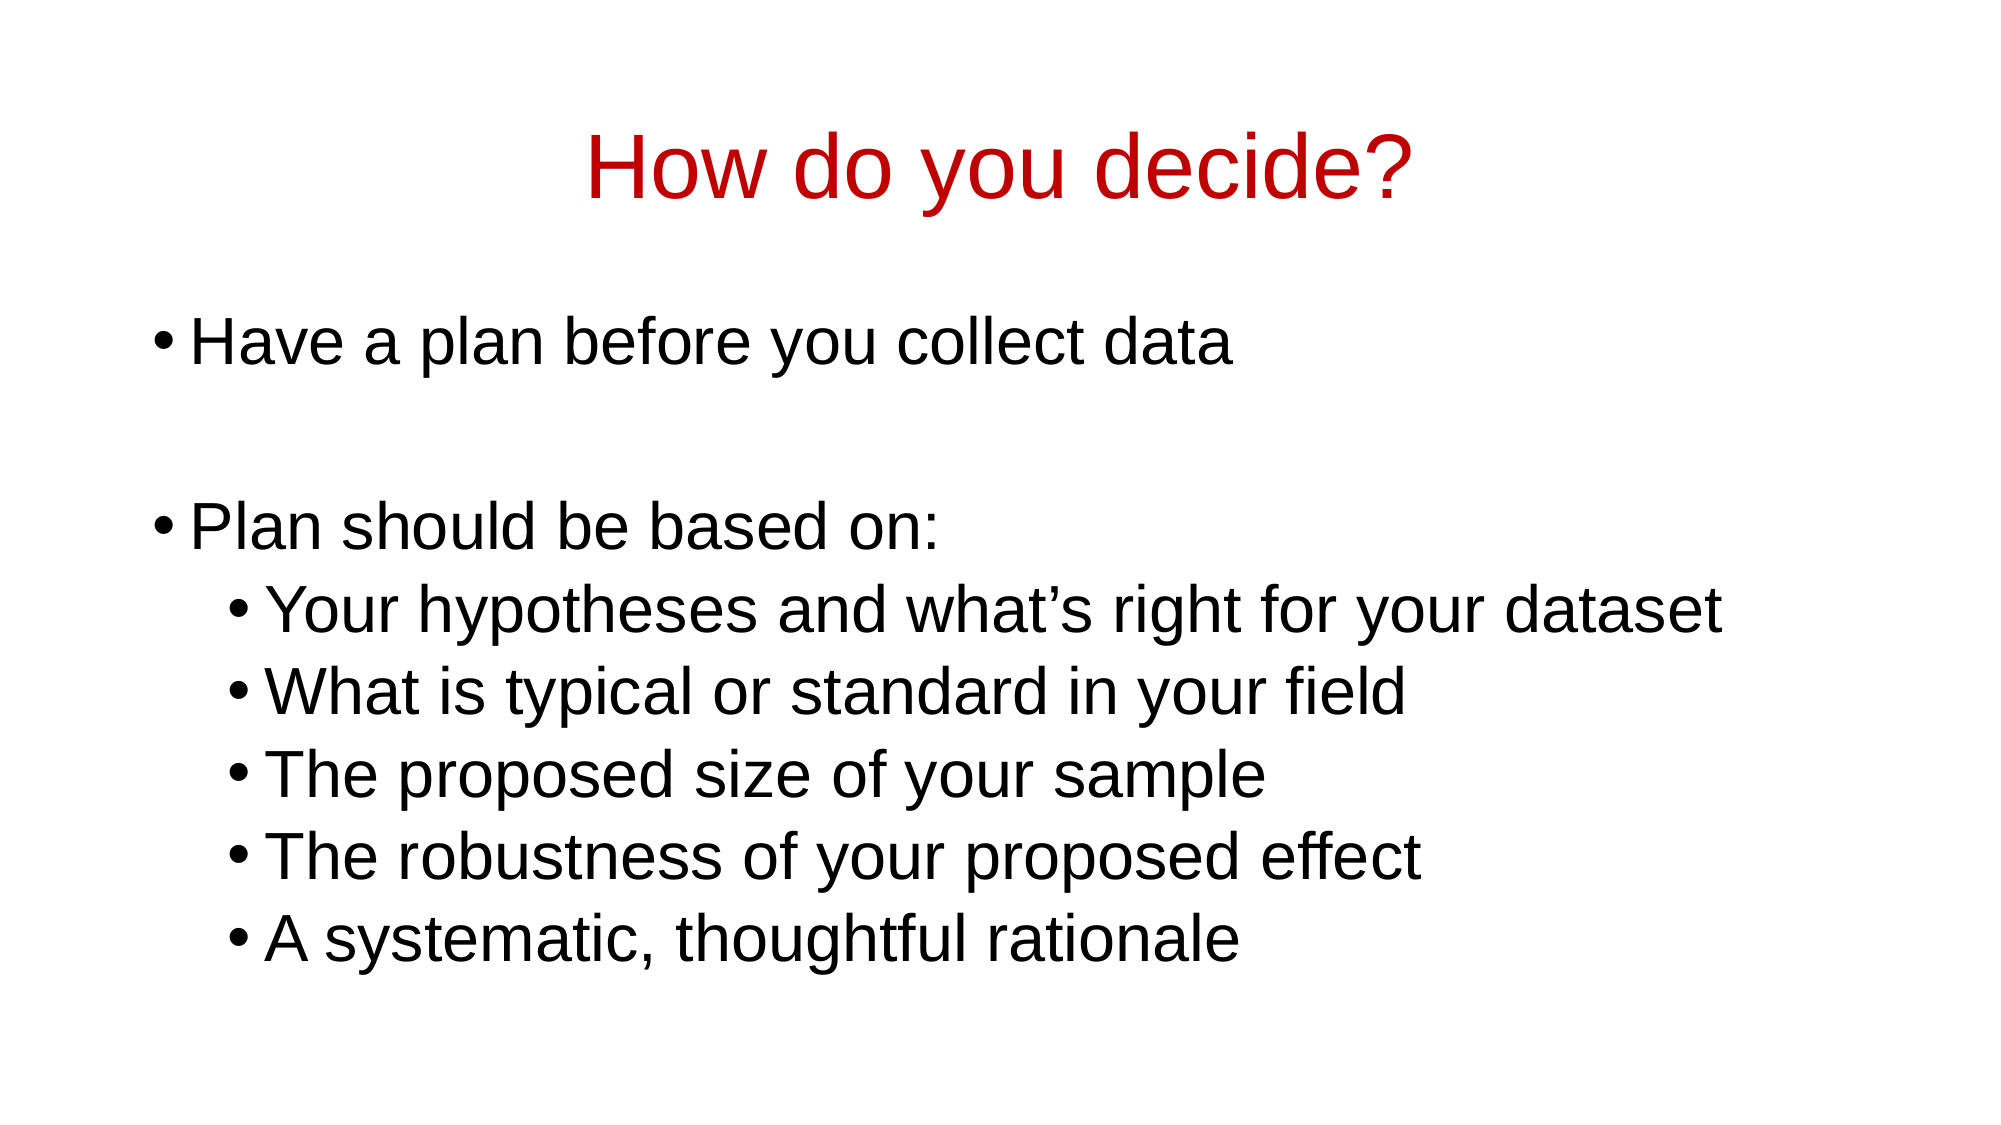

# How do you decide?
Have a plan before you collect data

Plan should be based on:
Your hypotheses and what’s right for your dataset
What is typical or standard in your field
The proposed size of your sample
The robustness of your proposed effect
A systematic, thoughtful rationale